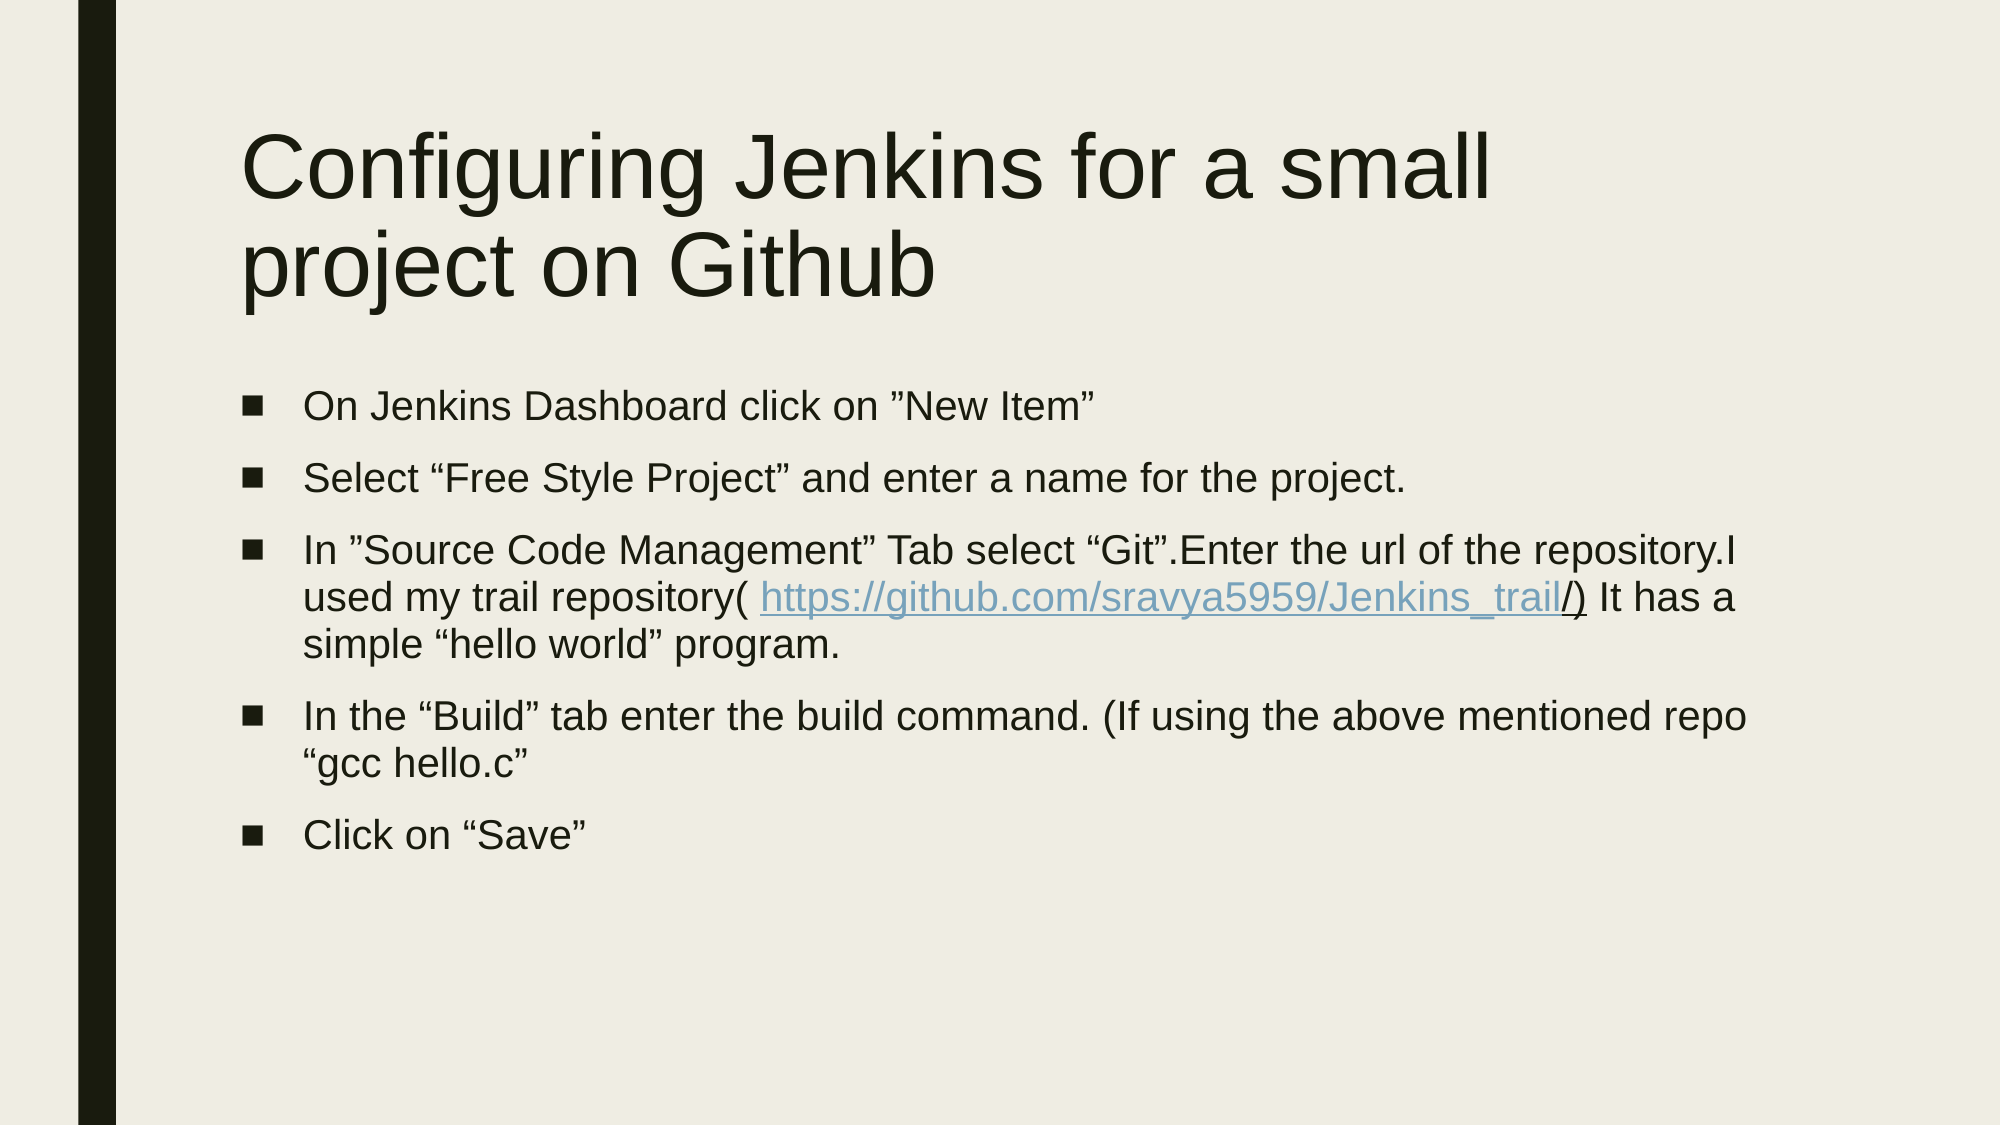

# Configuring Jenkins for a small project on Github
On Jenkins Dashboard click on ”New Item”
Select “Free Style Project” and enter a name for the project.
In ”Source Code Management” Tab select “Git”.Enter the url of the repository.I used my trail repository( https://github.com/sravya5959/Jenkins_trail/) It has a simple “hello world” program.
In the “Build” tab enter the build command. (If using the above mentioned repo “gcc hello.c”
Click on “Save”